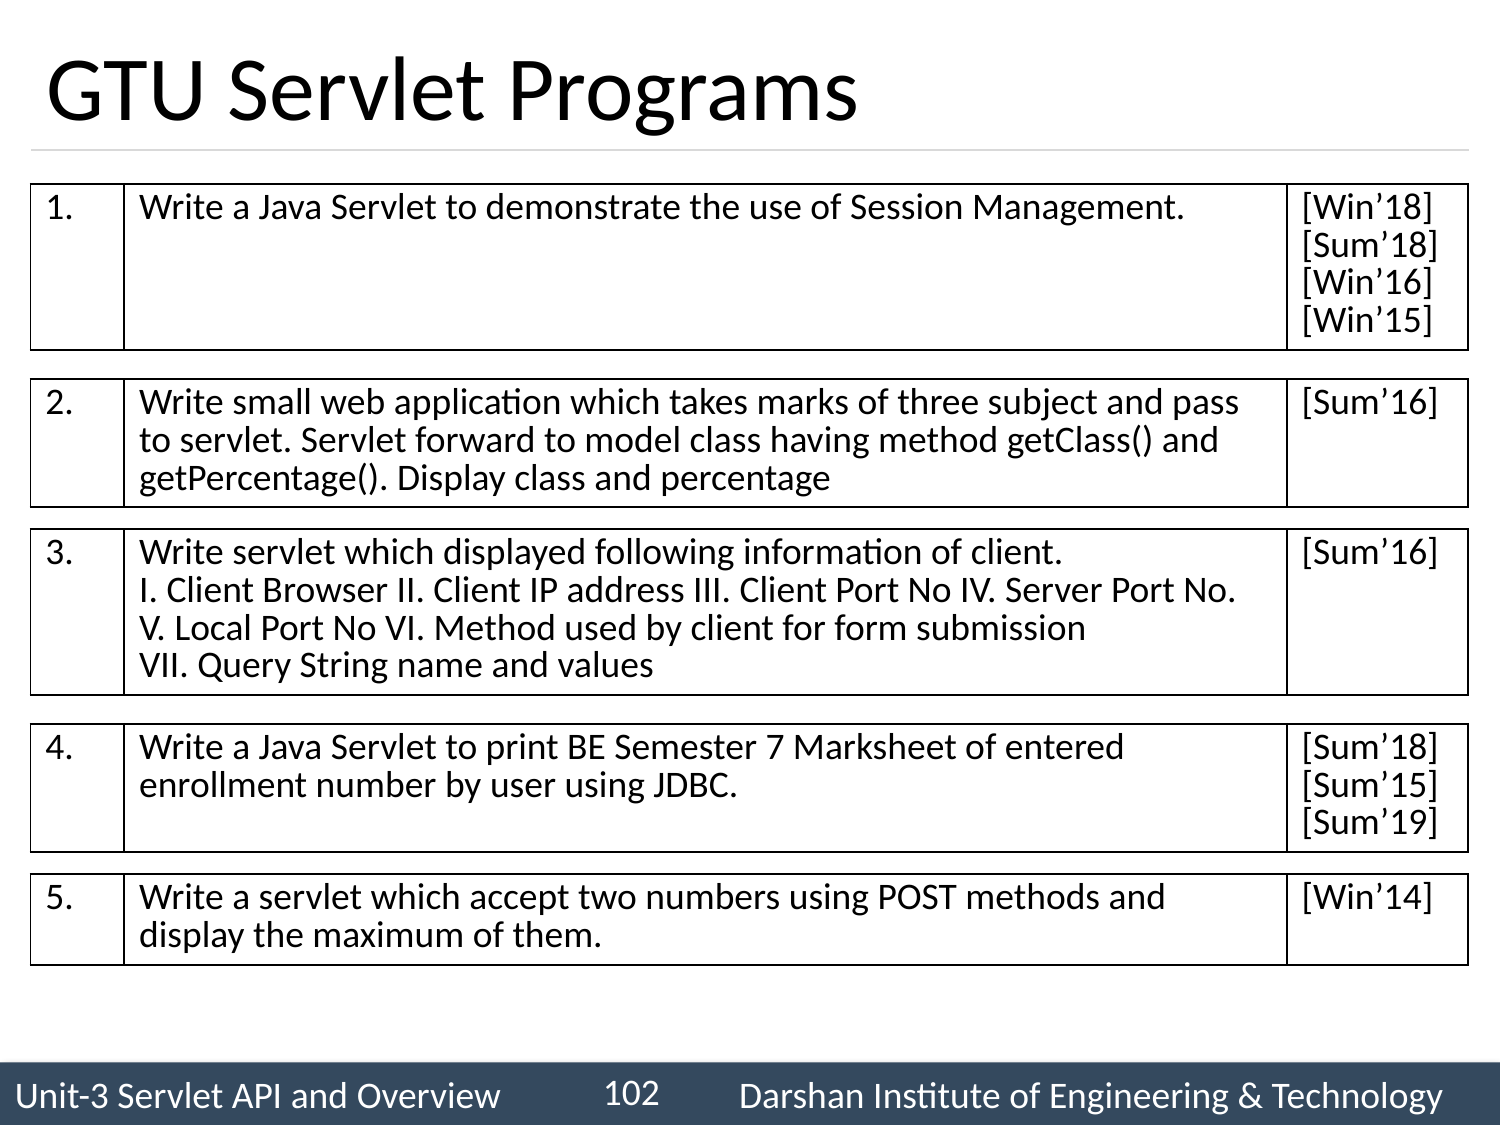

# GTU Servlet Programs
| 1. | Write a Java Servlet to demonstrate the use of Session Management. | [Win’18] [Sum’18] [Win’16] [Win’15] |
| --- | --- | --- |
| 2. | Write small web application which takes marks of three subject and pass to servlet. Servlet forward to model class having method getClass() and getPercentage(). Display class and percentage | [Sum’16] |
| --- | --- | --- |
| 3. | Write servlet which displayed following information of client. I. Client Browser II. Client IP address III. Client Port No IV. Server Port No. V. Local Port No VI. Method used by client for form submission VII. Query String name and values | [Sum’16] |
| --- | --- | --- |
| 4. | Write a Java Servlet to print BE Semester 7 Marksheet of entered enrollment number by user using JDBC. | [Sum’18] [Sum’15] [Sum’19] |
| --- | --- | --- |
| 5. | Write a servlet which accept two numbers using POST methods and display the maximum of them. | [Win’14] |
| --- | --- | --- |
102